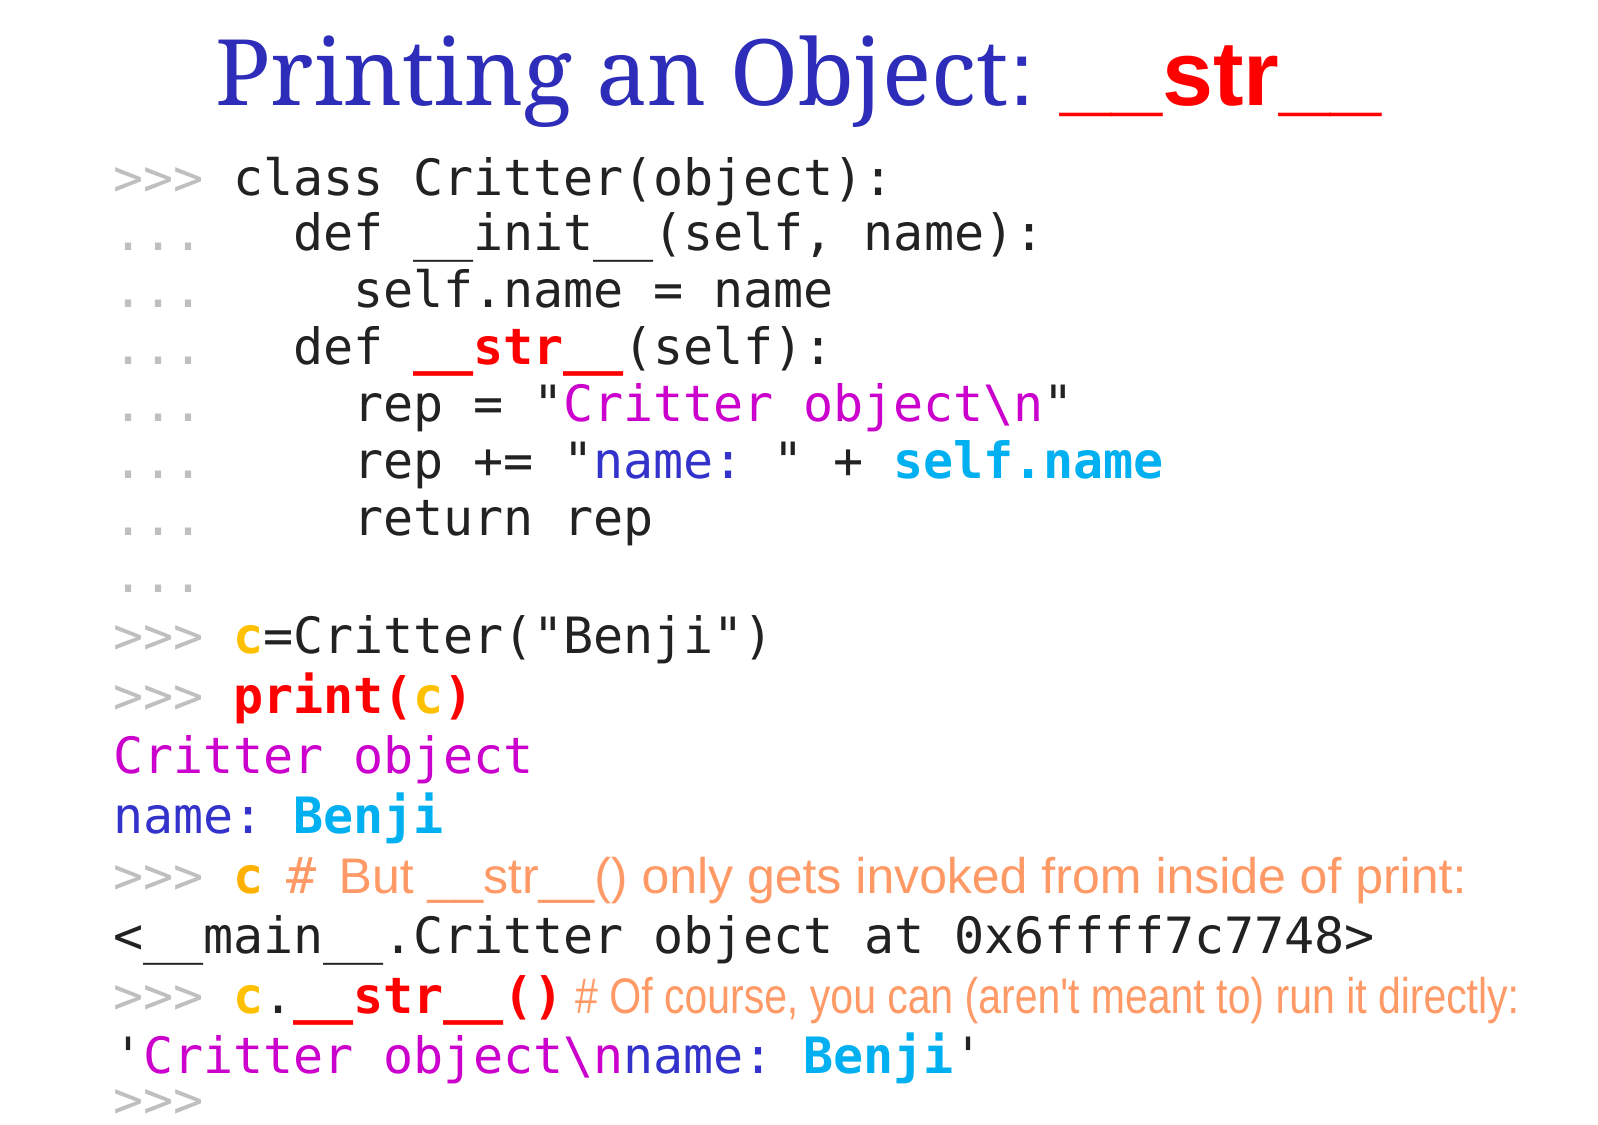

# Printing an Object: __str__
>>> class Critter(object):
...   def __init__(self, name):
...     self.name = name
...   def __str__(self):
...     rep = "Critter object\n"
...     rep += "name: " + self.name
...     return rep
...
>>> c=Critter("Benji")
>>> print(c)
Critter object
name: Benji
>>> c # But __str__() only gets invoked from inside of print:
<__main__.Critter object at 0x6ffff7c7748>
>>> c.__str__() # Of course, you can (aren't meant to) run it directly:
'Critter object\nname: Benji'
>>>

...
...
...
...

>>>
>>>

>>>

>>>